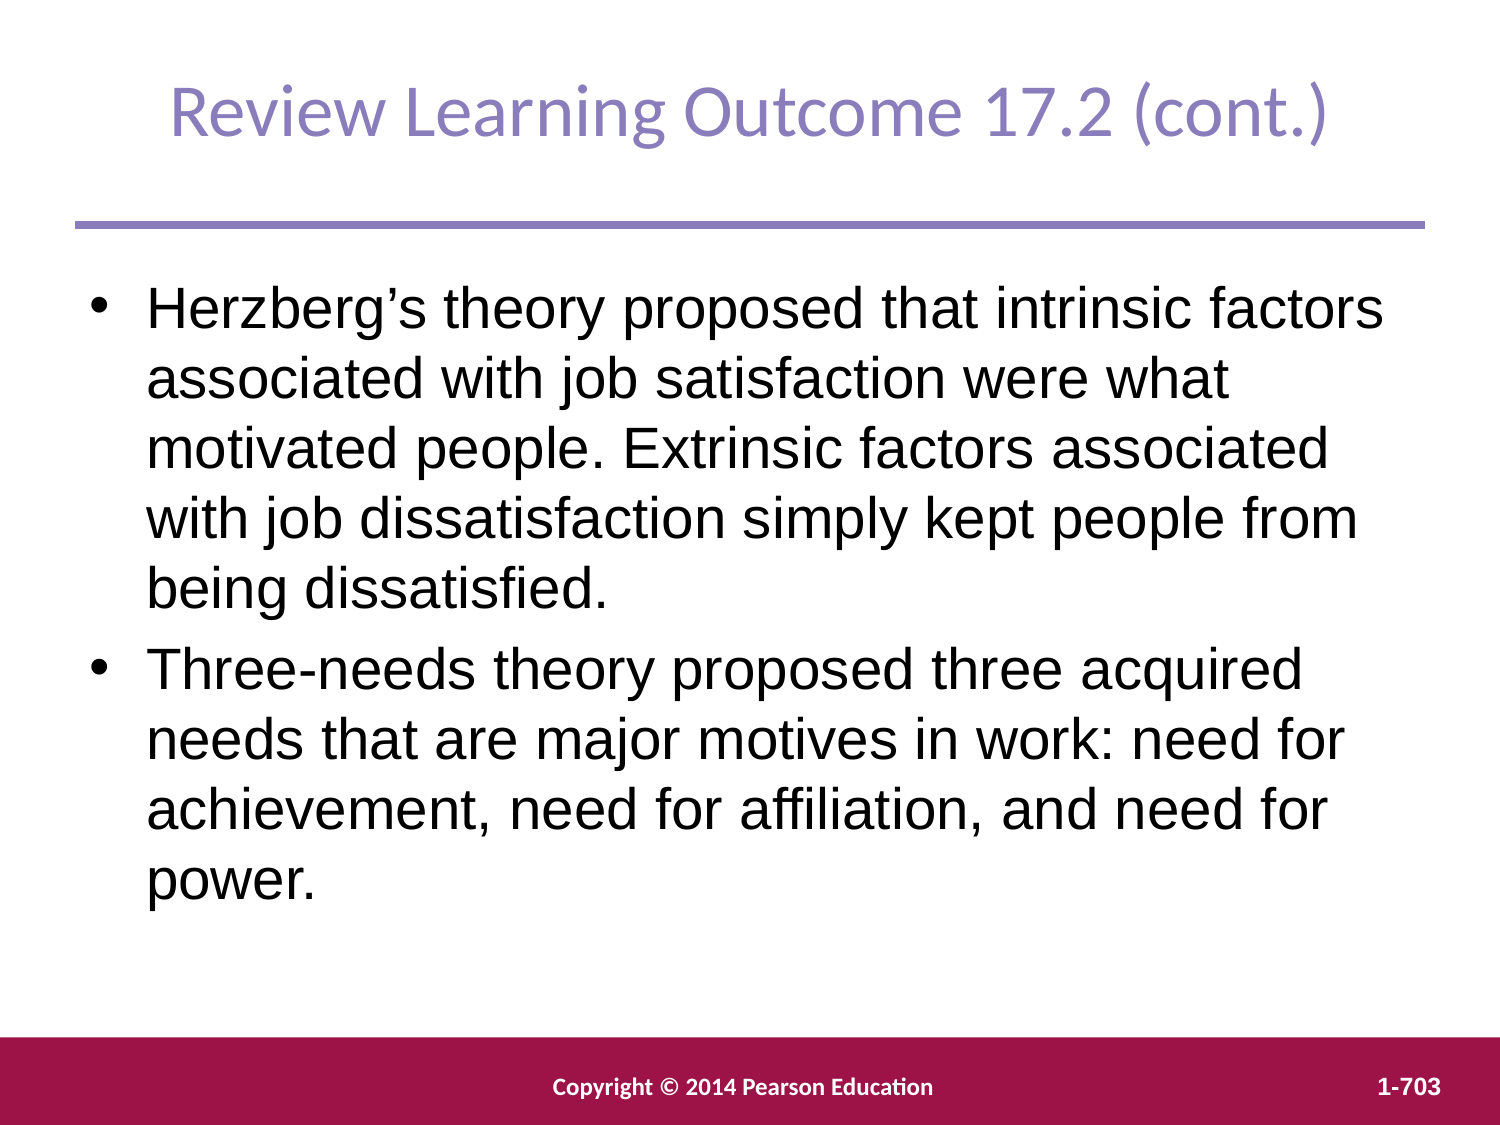

Review Learning Outcome 17.2 (cont.)
Herzberg’s theory proposed that intrinsic factors associated with job satisfaction were what motivated people. Extrinsic factors associated  with job dissatisfaction simply kept people from being dissatisfied.
Three-needs theory proposed three acquired needs that are major motives in work: need for achievement, need for affiliation, and need for power.